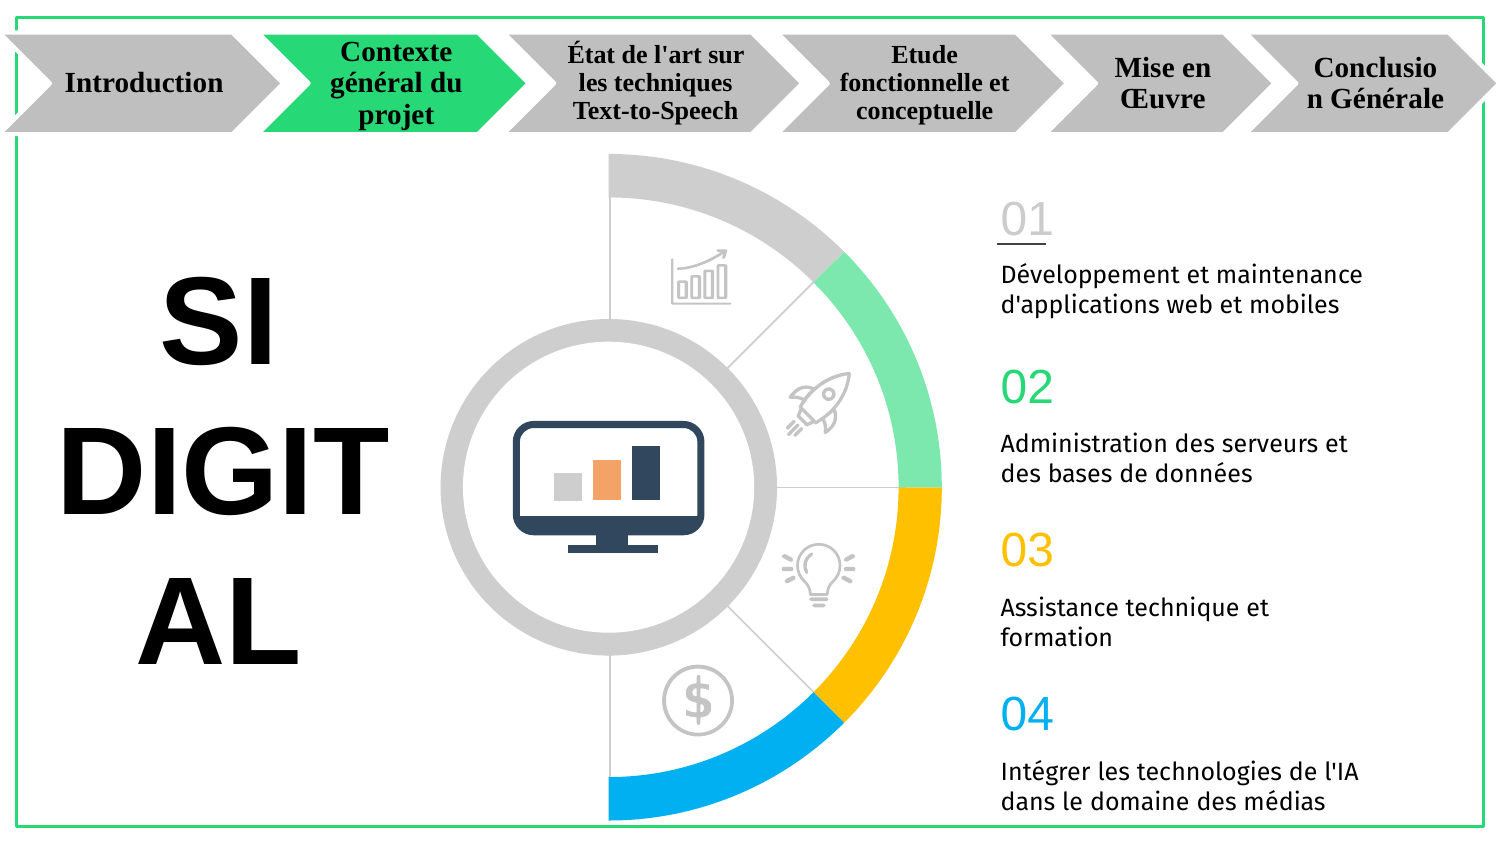

Introduction
Contexte général du projet
État de l'art sur les techniques Text-to-Speech
Etude fonctionnelle et conceptuelle
Mise en Œuvre
Conclusion Générale

01
Développement et maintenance d'applications web et mobiles
02
Administration des serveurs et des bases de données
# SI DIGITAL
03
Assistance technique et formation
04
Intégrer les technologies de l'IA dans le domaine des médias